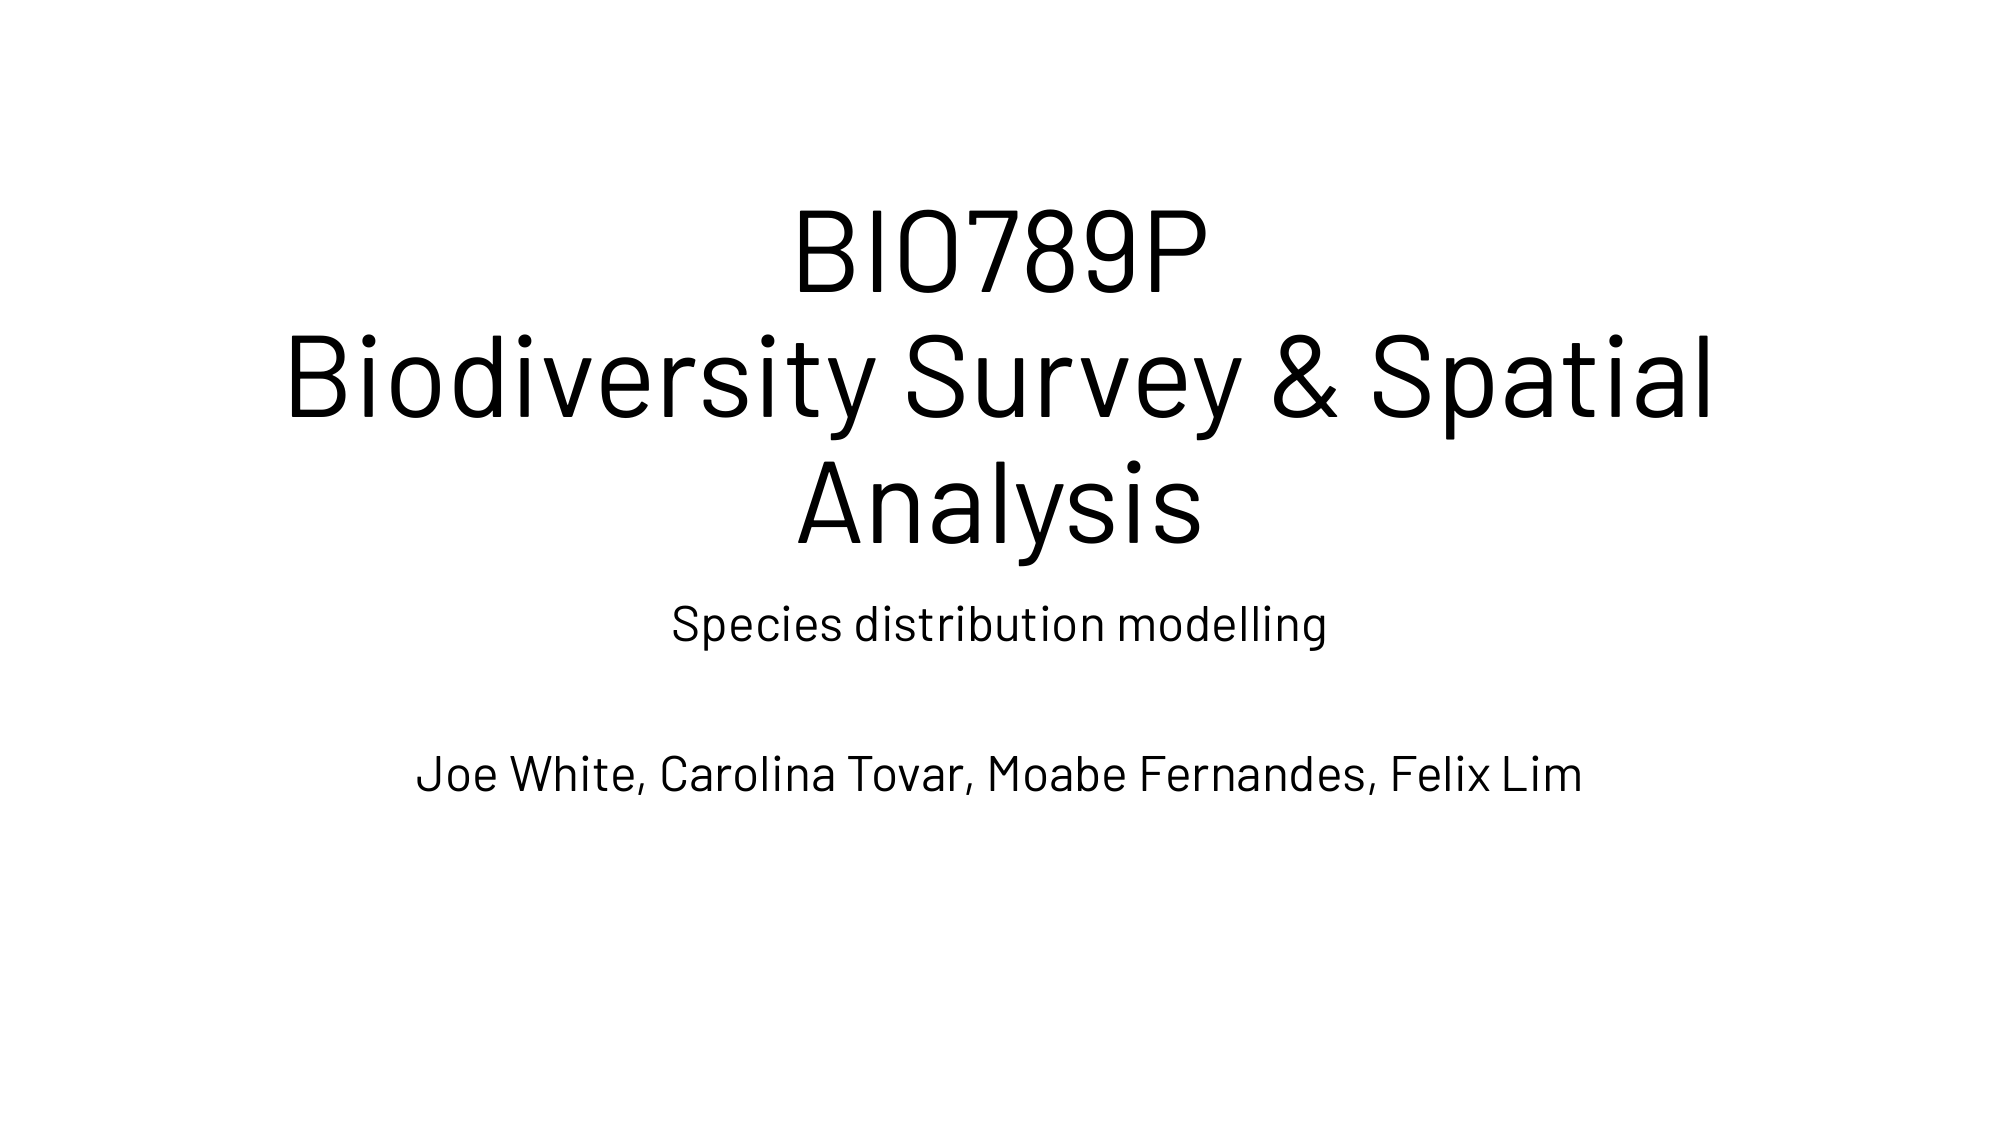

# BIO789P Biodiversity Survey & Spatial Analysis
Species distribution modelling

Joe White, Carolina Tovar, Moabe Fernandes, Felix Lim